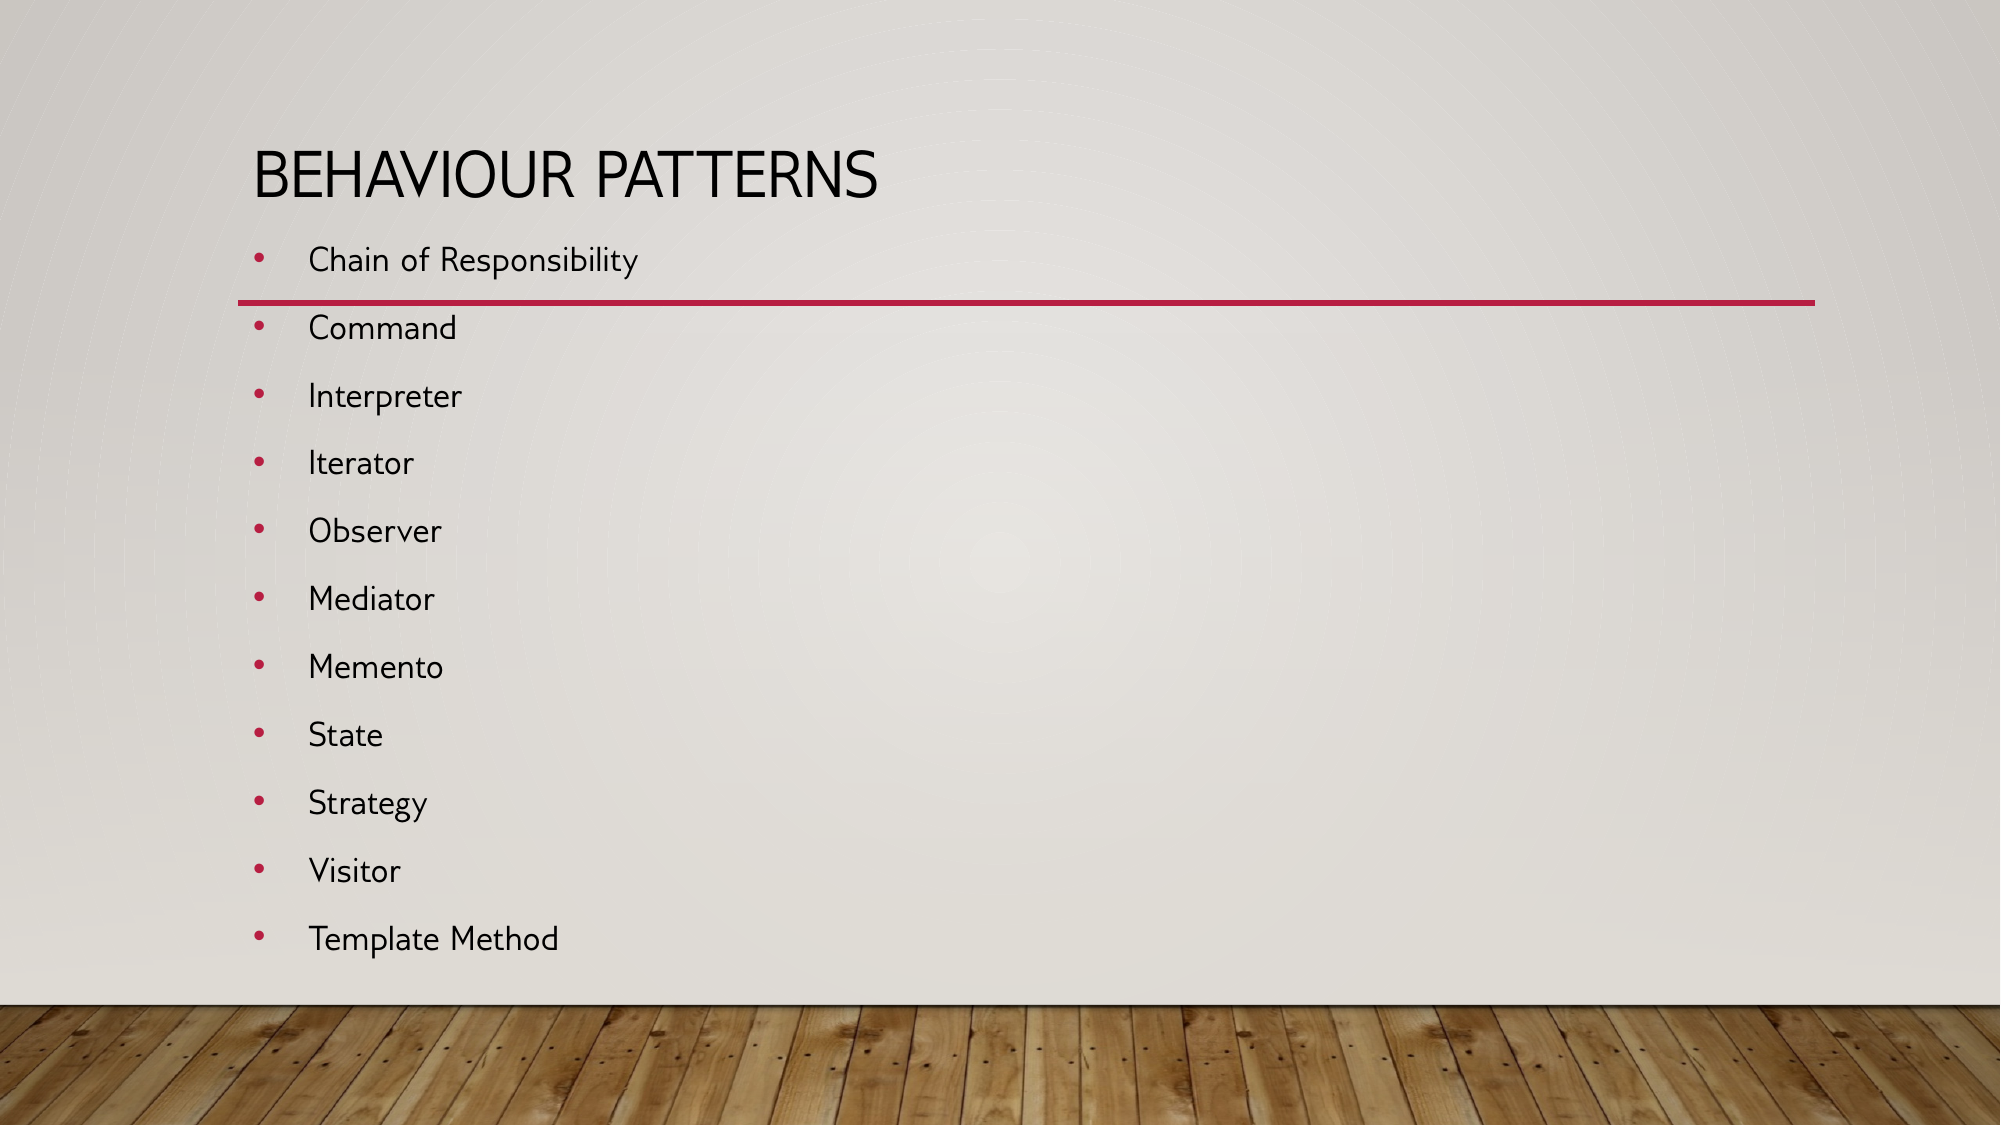

# Behaviour Patterns
Chain of Responsibility
Command
Interpreter
Iterator
Observer
Mediator
Memento
State
Strategy
Visitor
Template Method